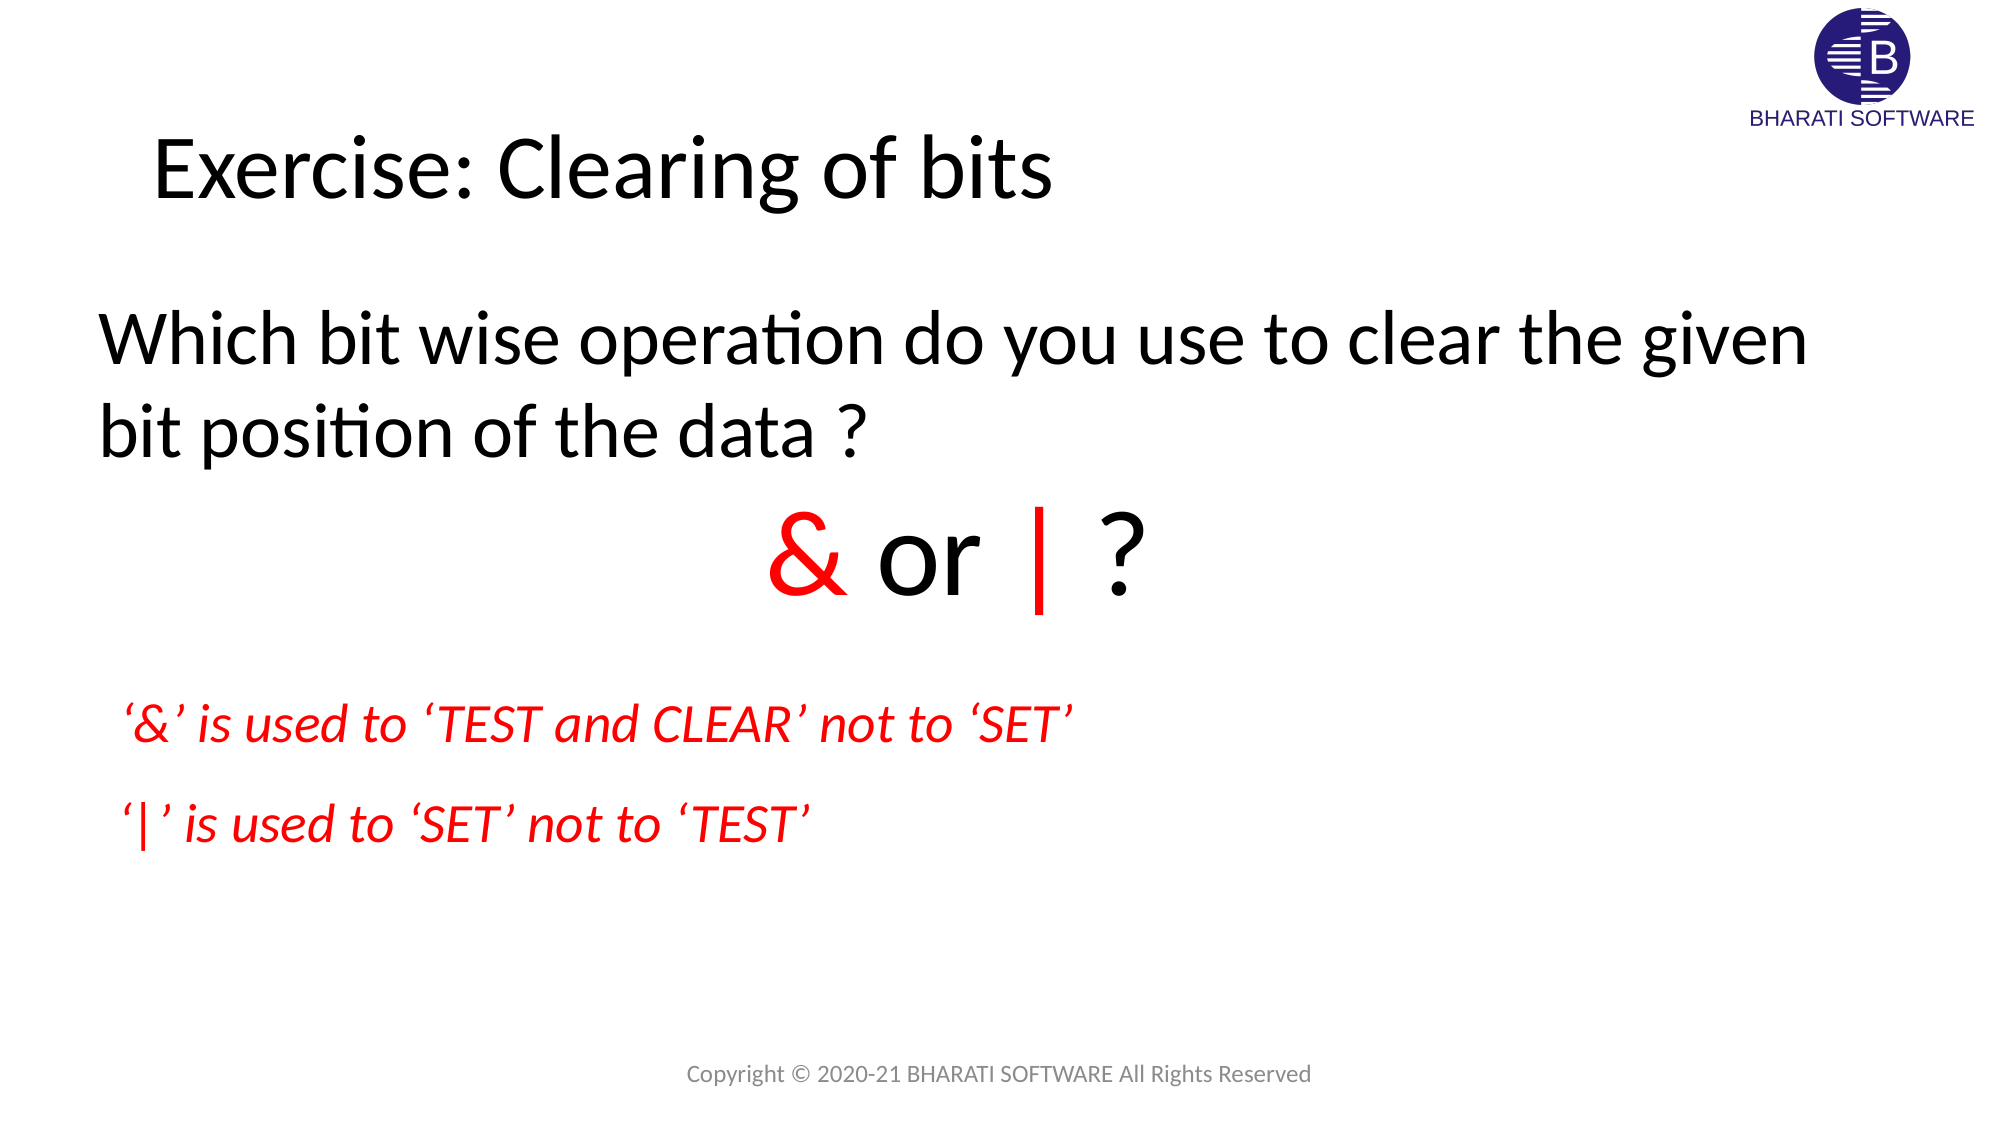

# Exercise: Clearing of bits
Which bit wise operation do you use to clear the given bit position of the data ?
& or | ?
‘&’ is used to ‘TEST and CLEAR’ not to ‘SET’
‘|’ is used to ‘SET’ not to ‘TEST’
Copyright © 2020-21 BHARATI SOFTWARE All Rights Reserved